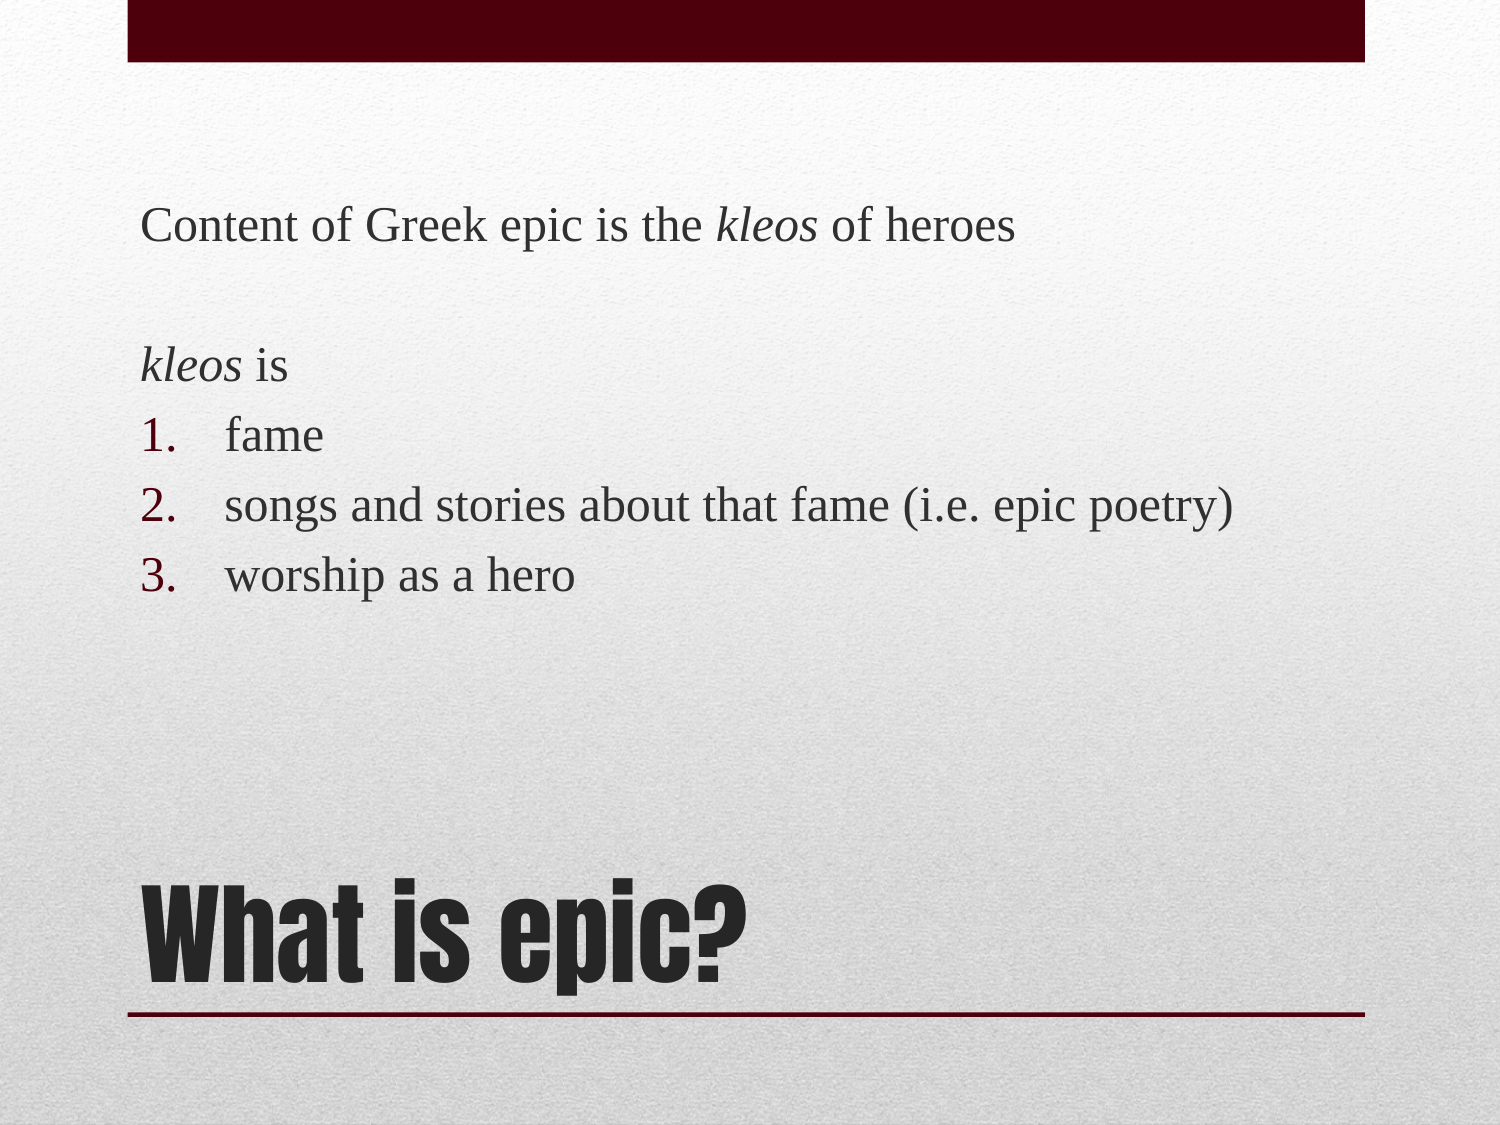

Content of Greek epic is the kleos of heroes

kleos is
fame
songs and stories about that fame (i.e. epic poetry)
worship as a hero

# What is epic?